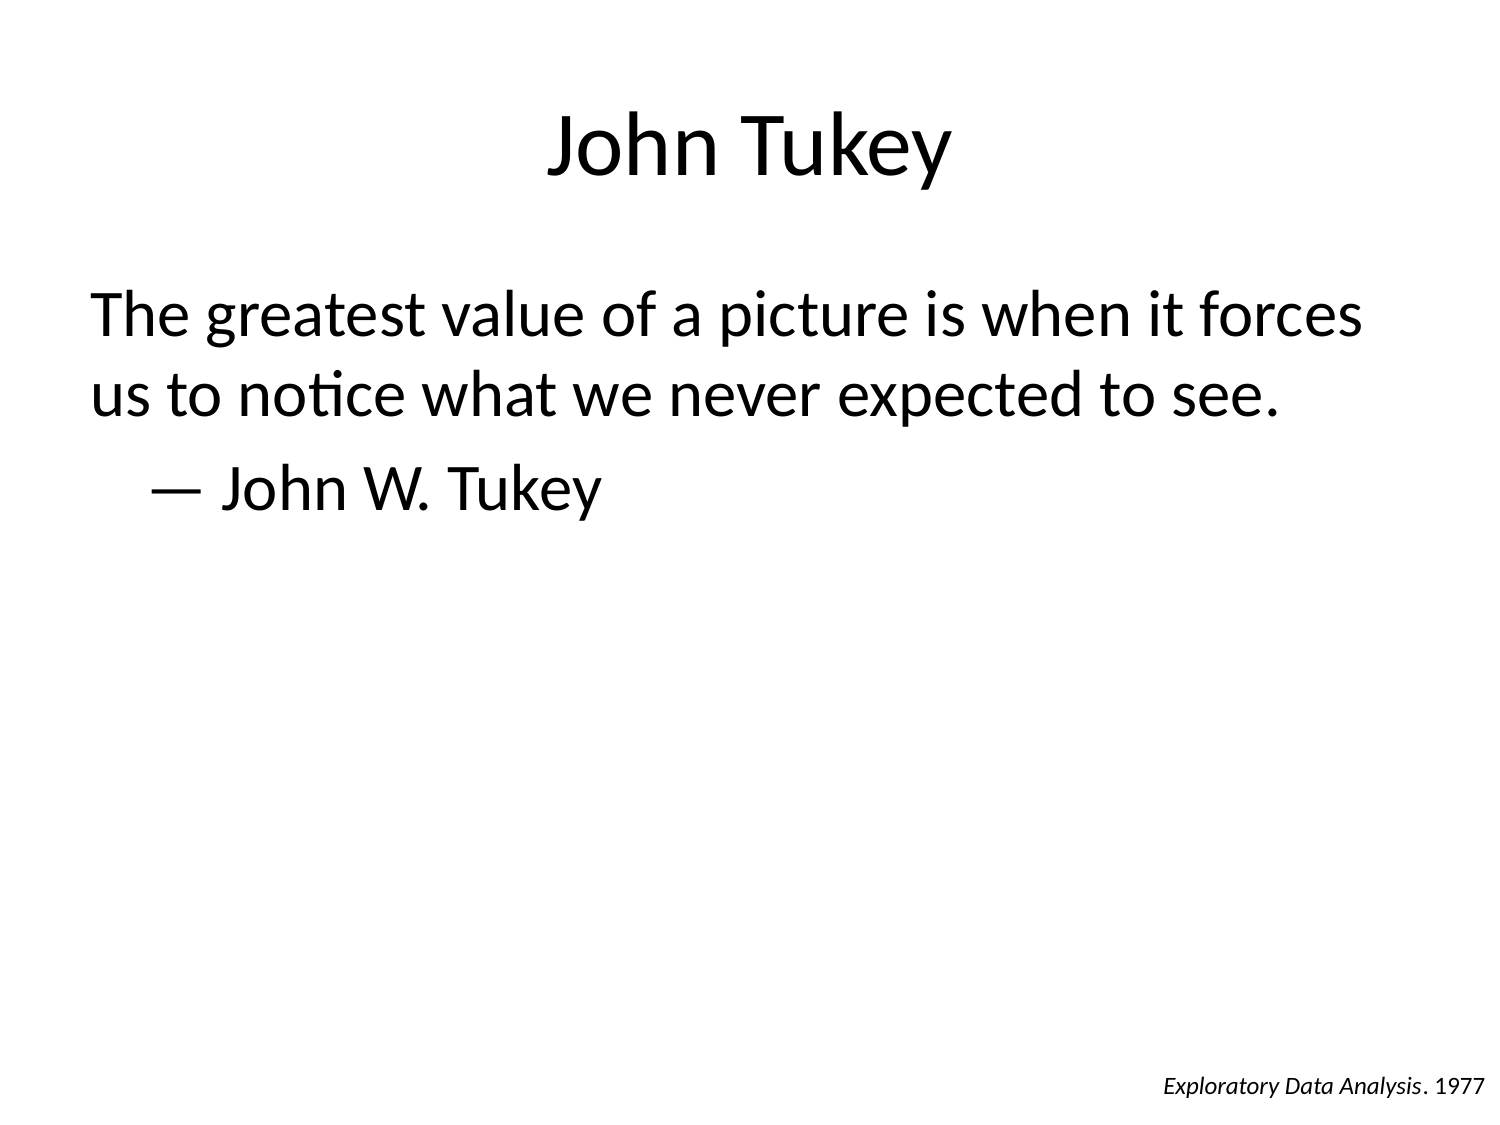

# John Tukey
The greatest value of a picture is when it forces us to notice what we never expected to see.
	— John W. Tukey

Exploratory Data Analysis. 1977